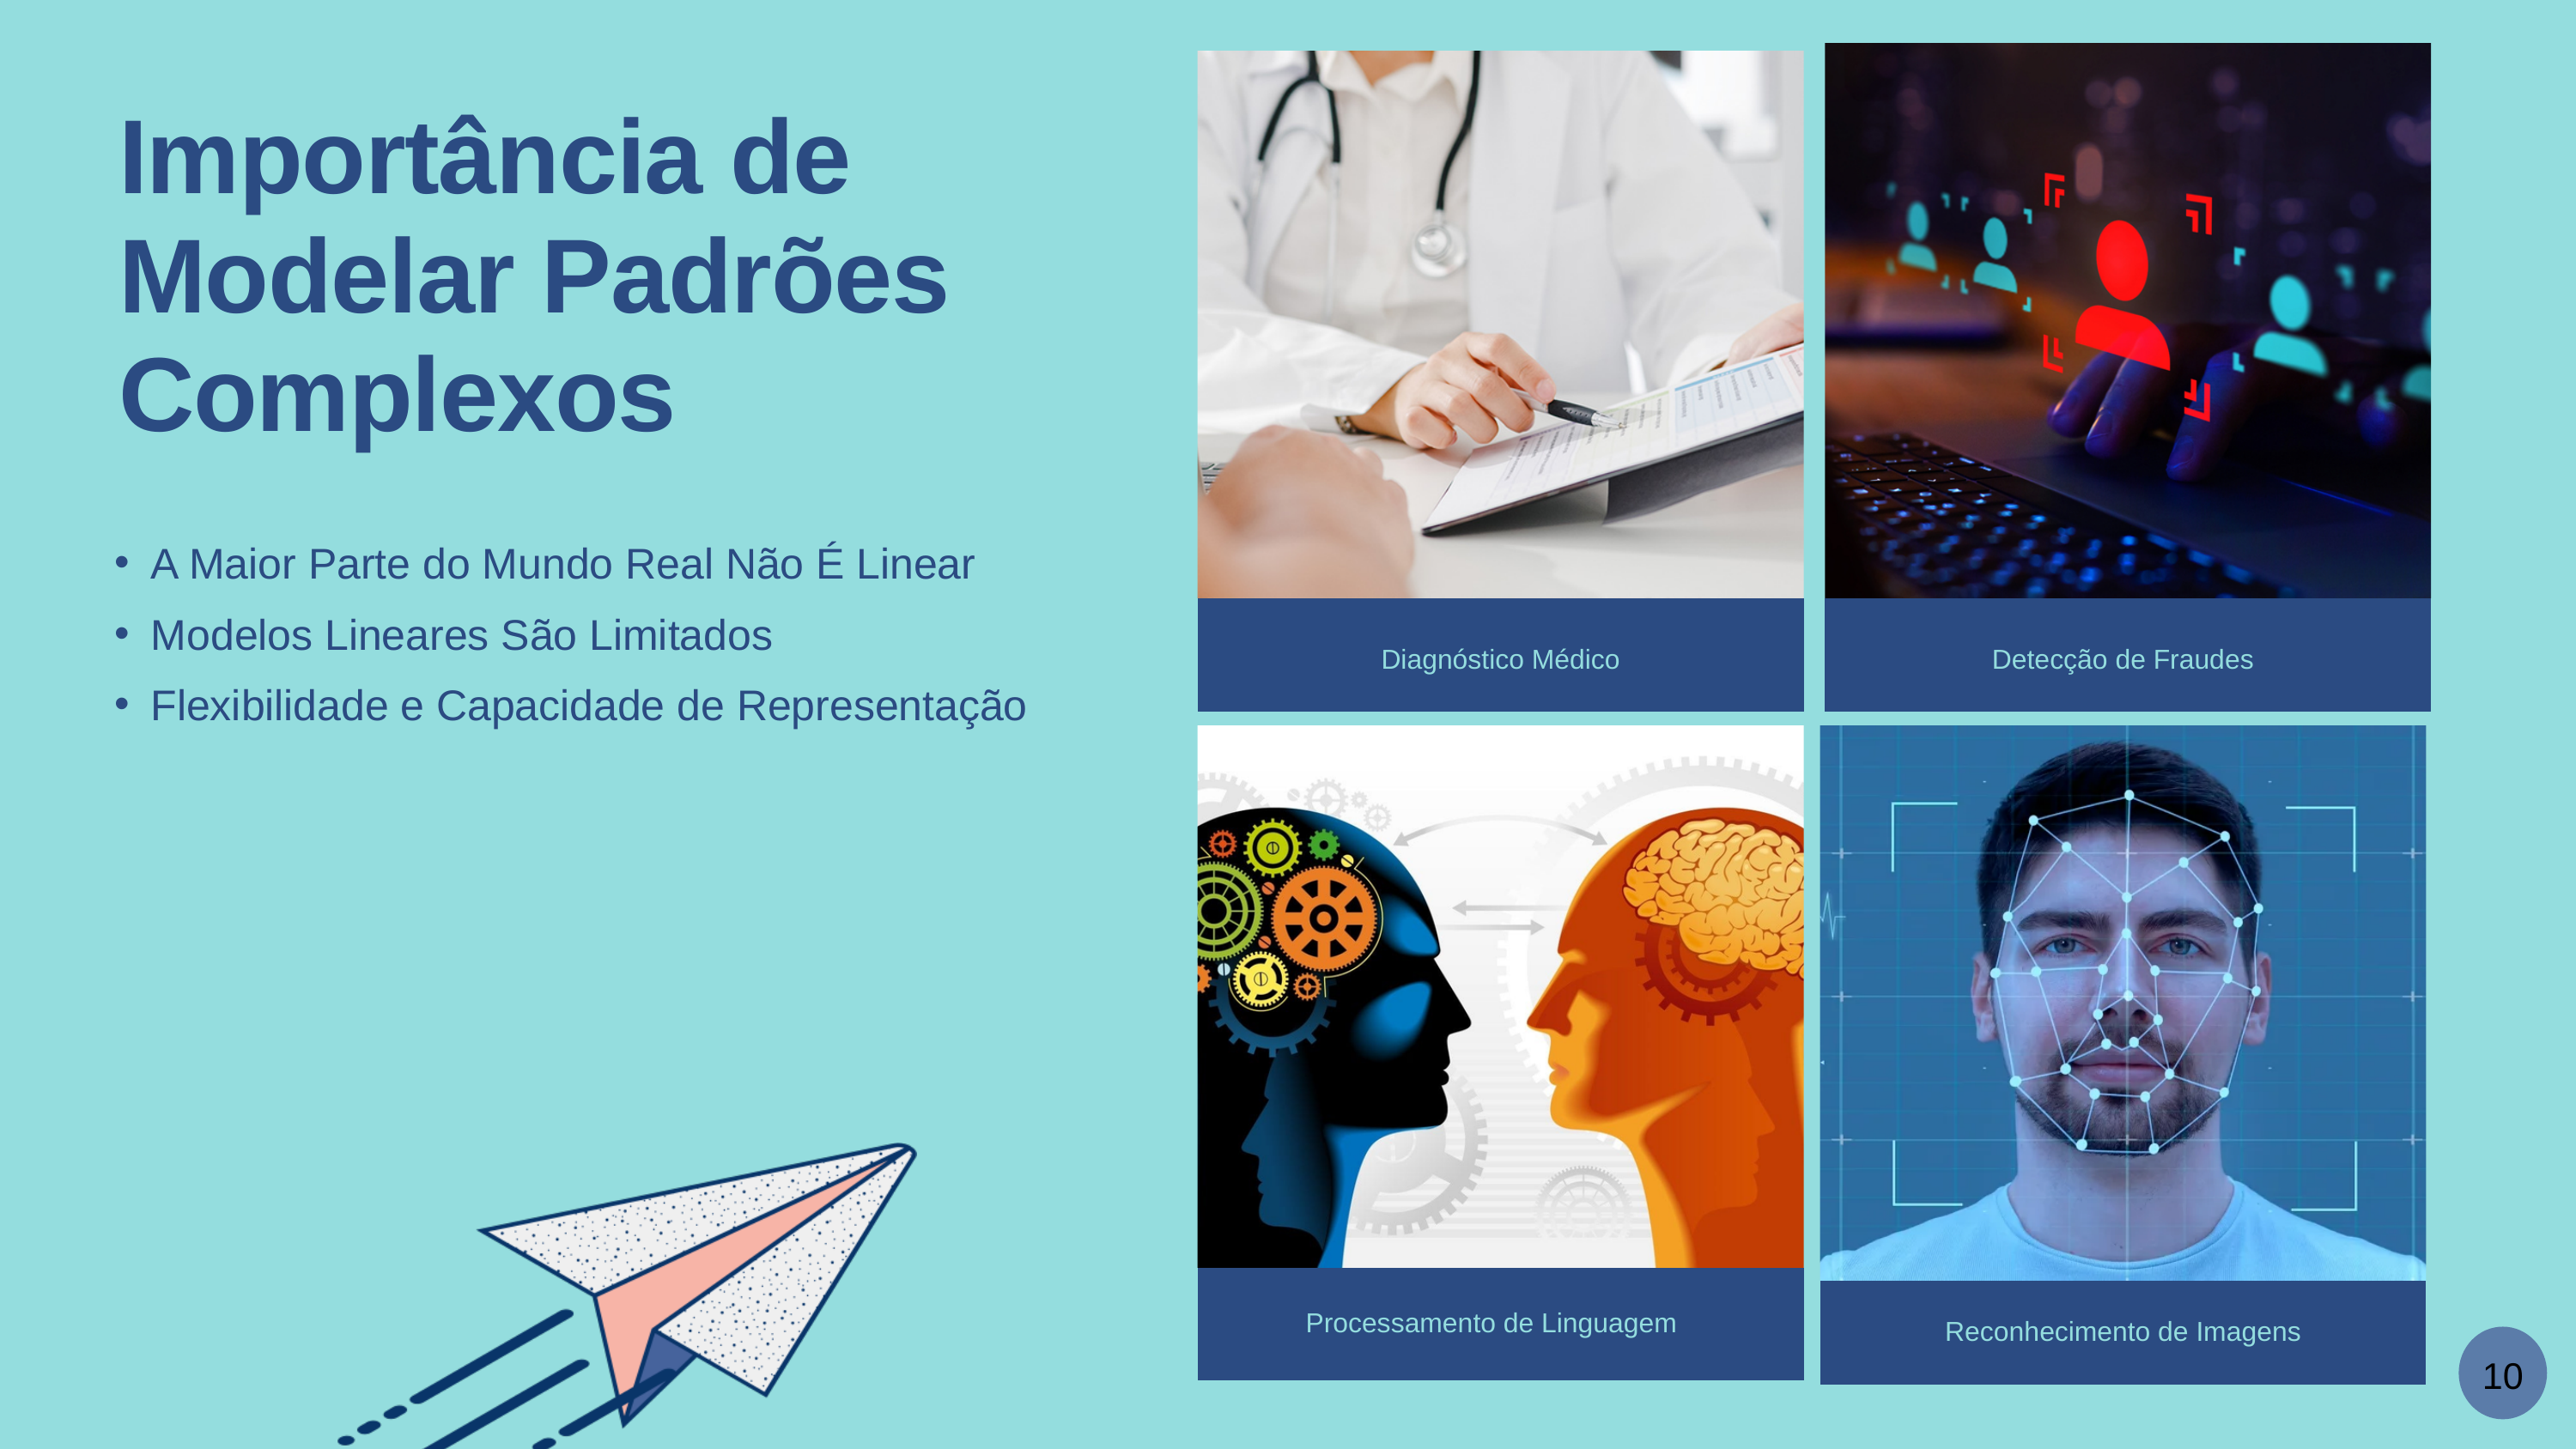

Importância de Modelar Padrões Complexos
A Maior Parte do Mundo Real Não É Linear
Modelos Lineares São Limitados
Flexibilidade e Capacidade de Representação

Diagnóstico Médico
Detecção de Fraudes

Processamento de Linguagem
Reconhecimento de Imagens

10